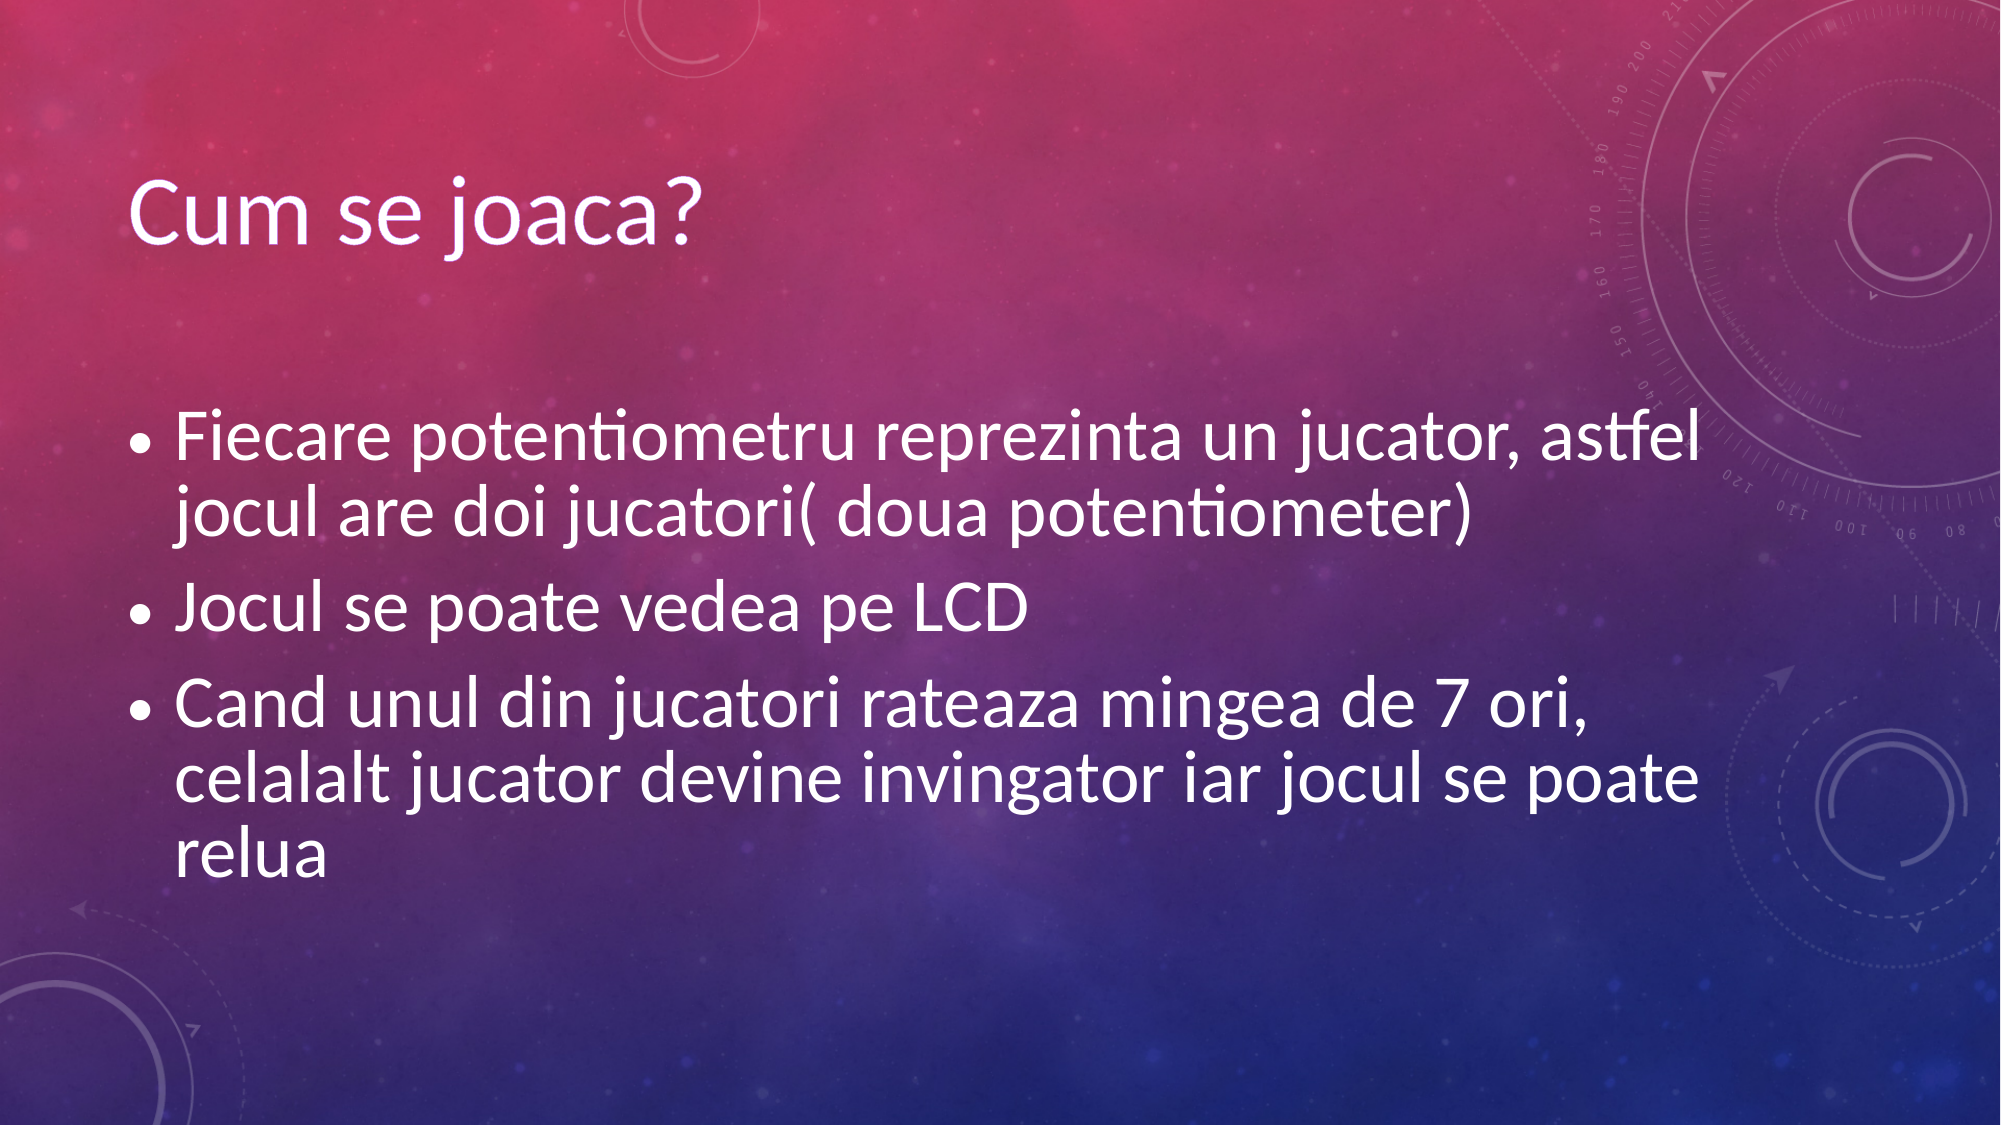

# Cum se joaca?
Fiecare potentiometru reprezinta un jucator, astfel jocul are doi jucatori( doua potentiometer)
Jocul se poate vedea pe LCD
Cand unul din jucatori rateaza mingea de 7 ori, celalalt jucator devine invingator iar jocul se poate relua